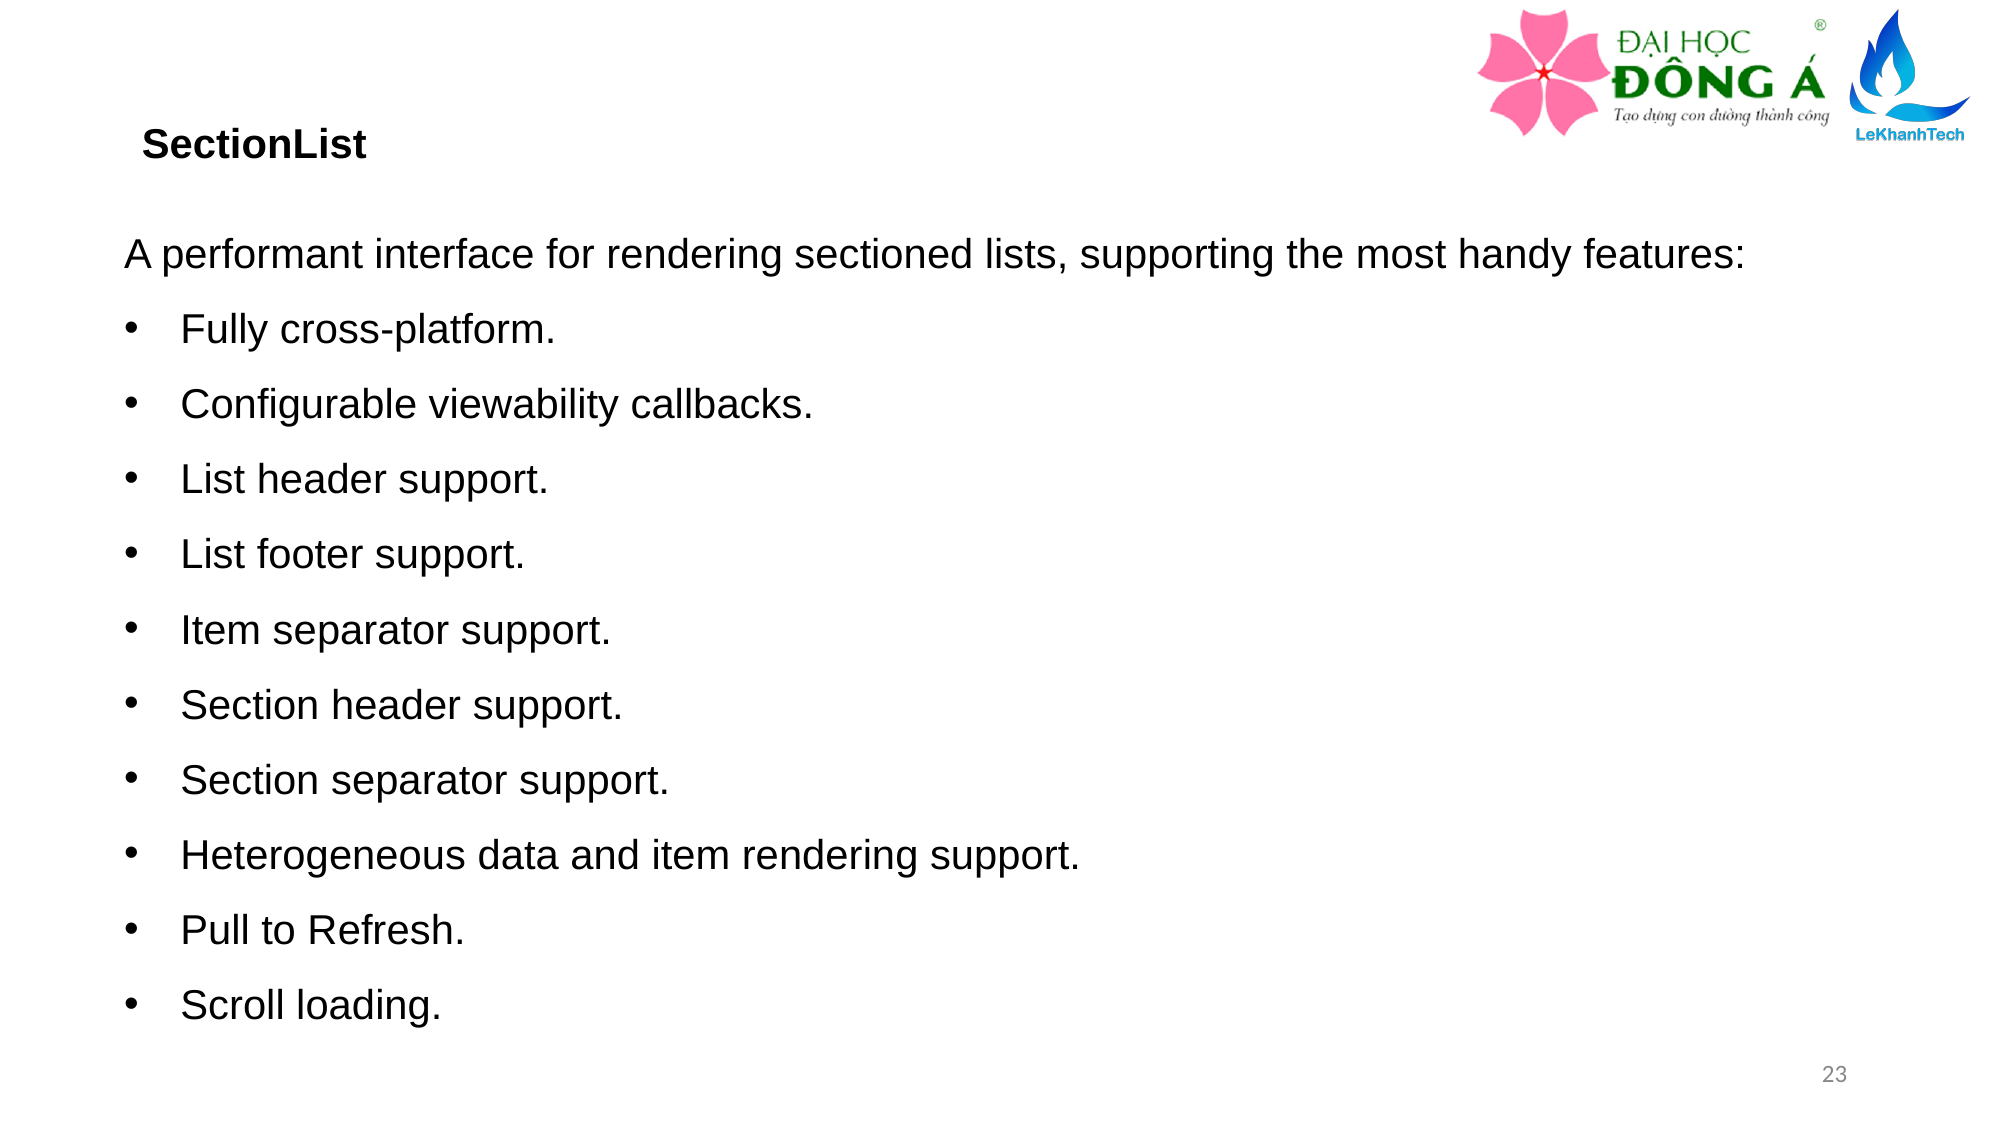

SectionList
A performant interface for rendering sectioned lists, supporting the most handy features:
Fully cross-platform.
Configurable viewability callbacks.
List header support.
List footer support.
Item separator support.
Section header support.
Section separator support.
Heterogeneous data and item rendering support.
Pull to Refresh.
Scroll loading.
23